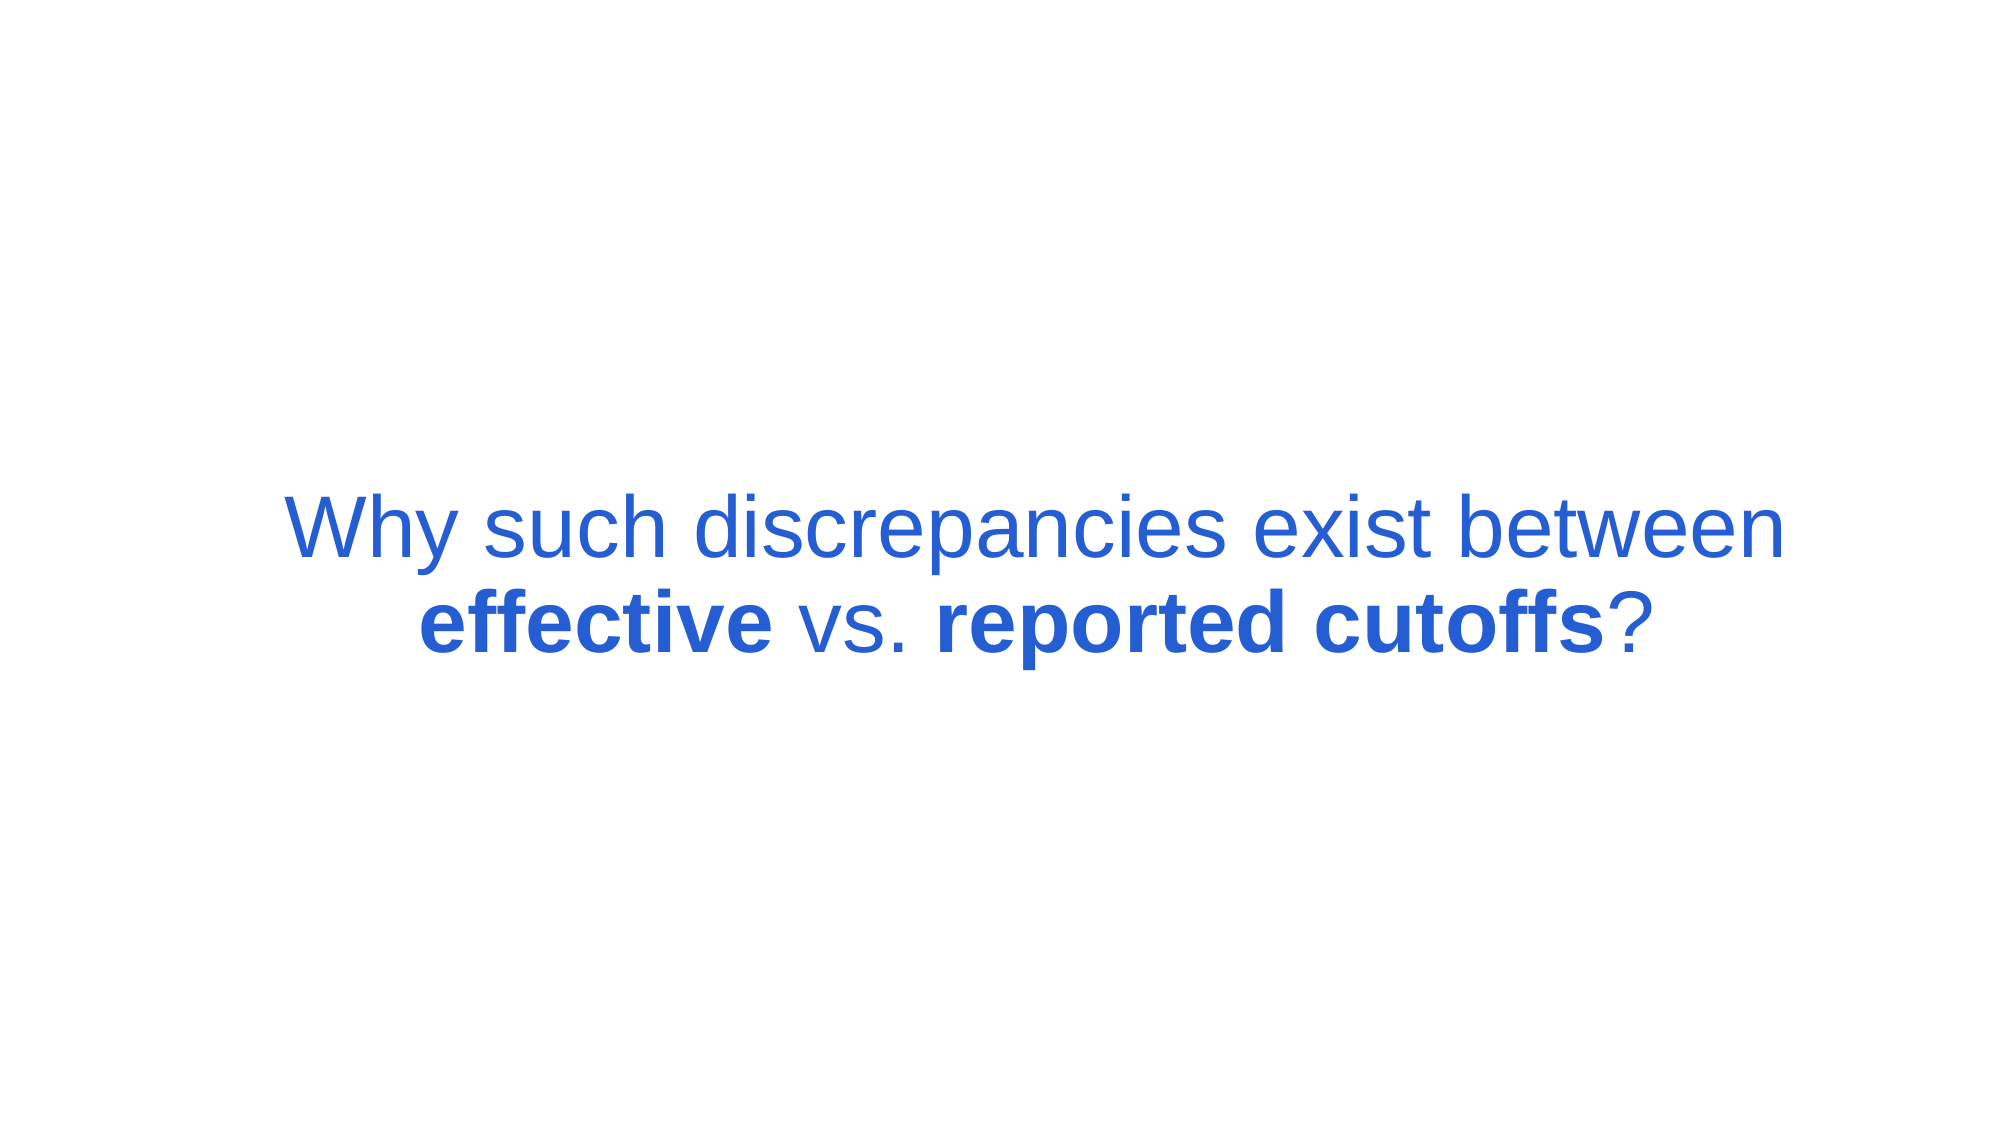

# Why such discrepancies exist between effective vs. reported cutoffs?